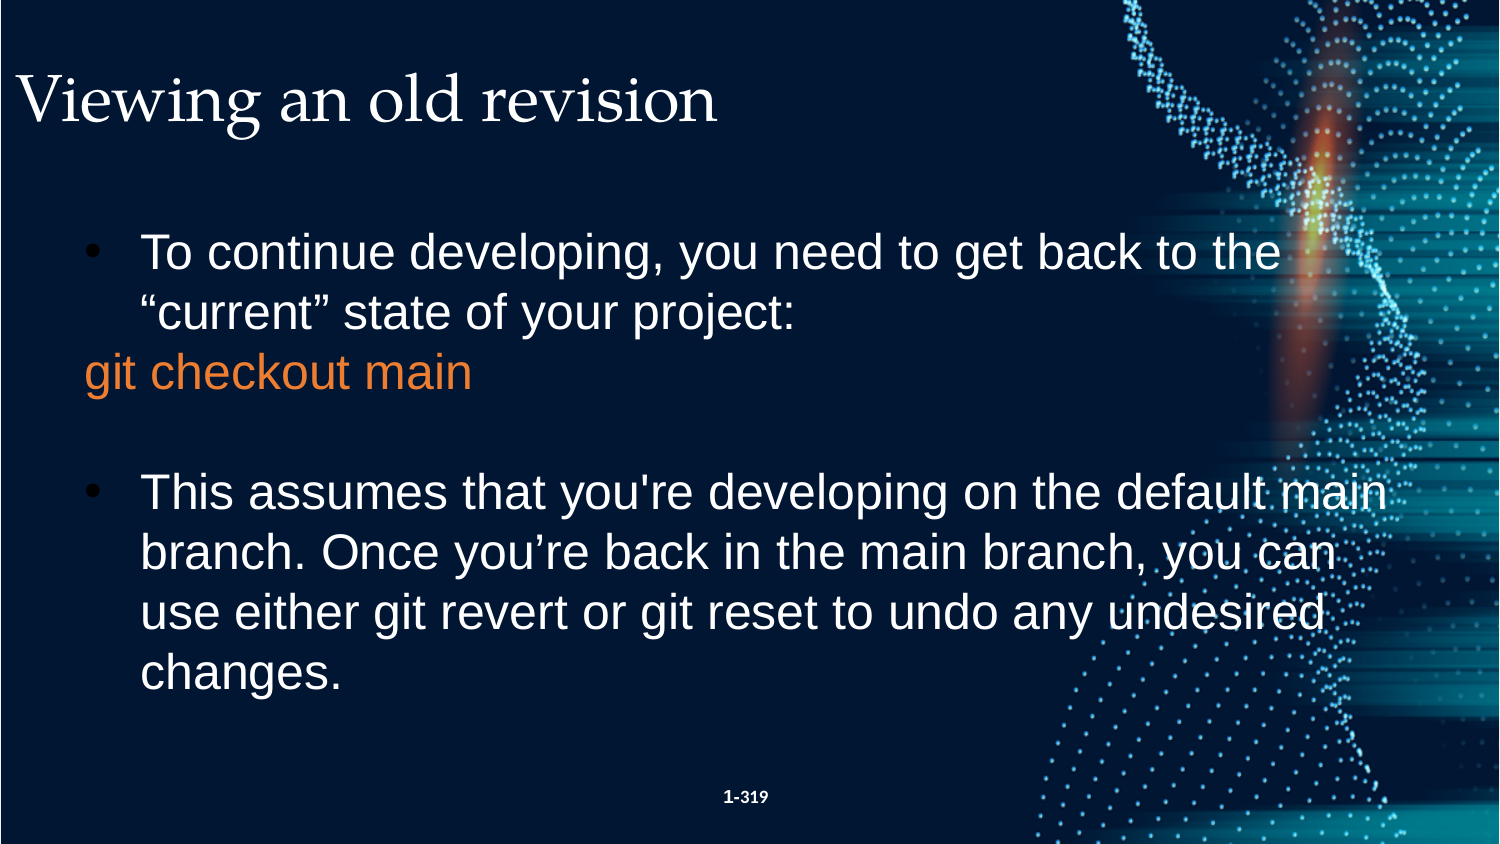

Viewing an old revision
To continue developing, you need to get back to the “current” state of your project:
git checkout main

This assumes that you're developing on the default main branch. Once you’re back in the main branch, you can use either git revert or git reset to undo any undesired changes.
1-319